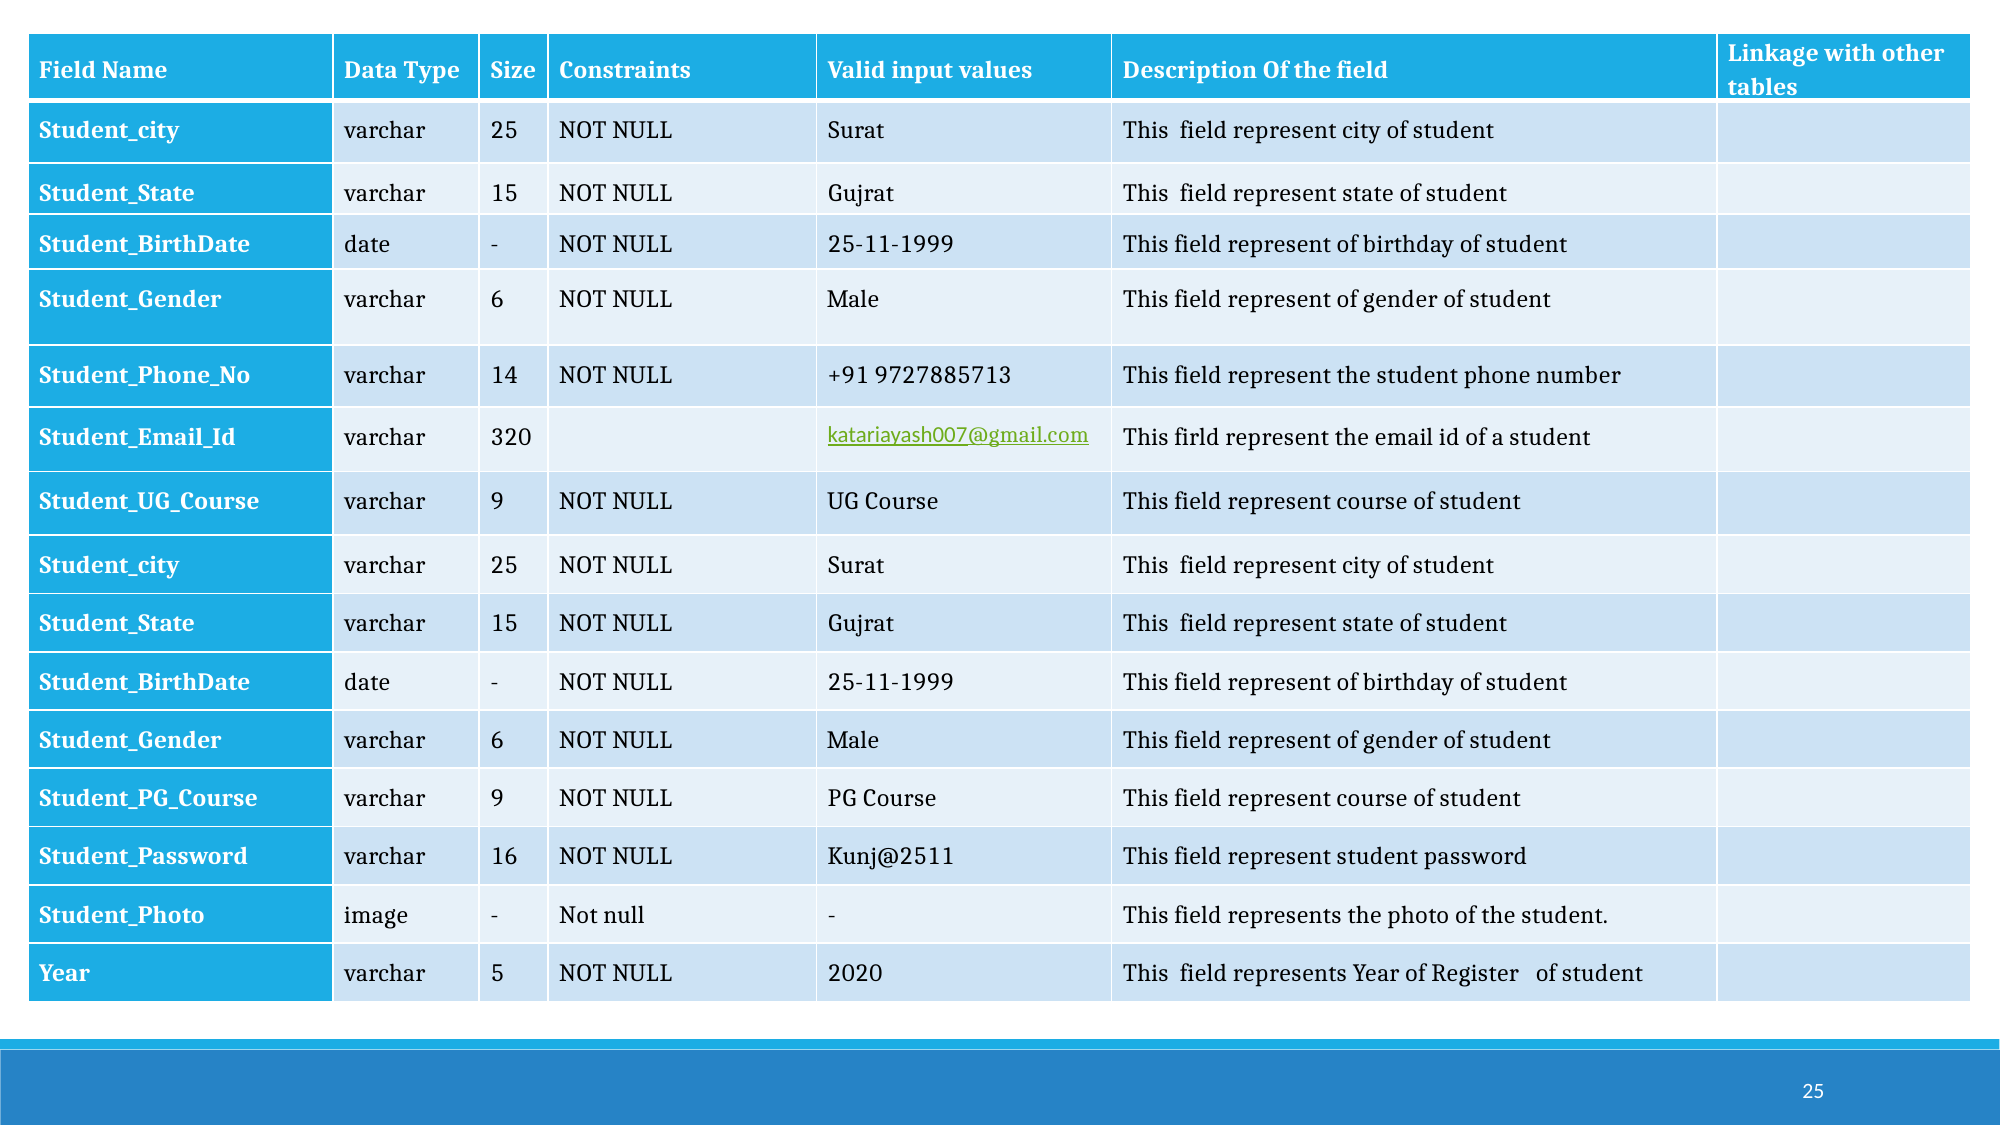

| Field Name | Data Type | Size | Constraints | Valid input values | Description Of the field | Linkage with other tables |
| --- | --- | --- | --- | --- | --- | --- |
| Student\_city | varchar | 25 | NOT NULL | Surat | This field represent city of student |  |
| Student\_State | varchar | 15 | NOT NULL | Gujrat | This field represent state of student |  |
| Student\_BirthDate | date | - | NOT NULL | 25-11-1999 | This field represent of birthday of student |  |
| Student\_Gender | varchar | 6 | NOT NULL | Male | This field represent of gender of student |  |
| Student\_Phone\_No | varchar | 14 | NOT NULL | +91 9727885713 | This field represent the student phone number |  |
| Student\_Email\_Id | varchar | 320 |  | katariayash007@gmail.com | This firld represent the email id of a student |  |
| Student\_UG\_Course | varchar | 9 | NOT NULL | UG Course | This field represent course of student |  |
| Student\_city | varchar | 25 | NOT NULL | Surat | This field represent city of student |  |
| Student\_State | varchar | 15 | NOT NULL | Gujrat | This field represent state of student |  |
| Student\_BirthDate | date | - | NOT NULL | 25-11-1999 | This field represent of birthday of student |  |
| Student\_Gender | varchar | 6 | NOT NULL | Male | This field represent of gender of student |  |
| Student\_PG\_Course | varchar | 9 | NOT NULL | PG Course | This field represent course of student |  |
| Student\_Password | varchar | 16 | NOT NULL | Kunj@2511 | This field represent student password |  |
| Student\_Photo | image | - | Not null | - | This field represents the photo of the student. |  |
| Year | varchar | 5 | NOT NULL | 2020 | This field represents Year of Register of student |  |

25